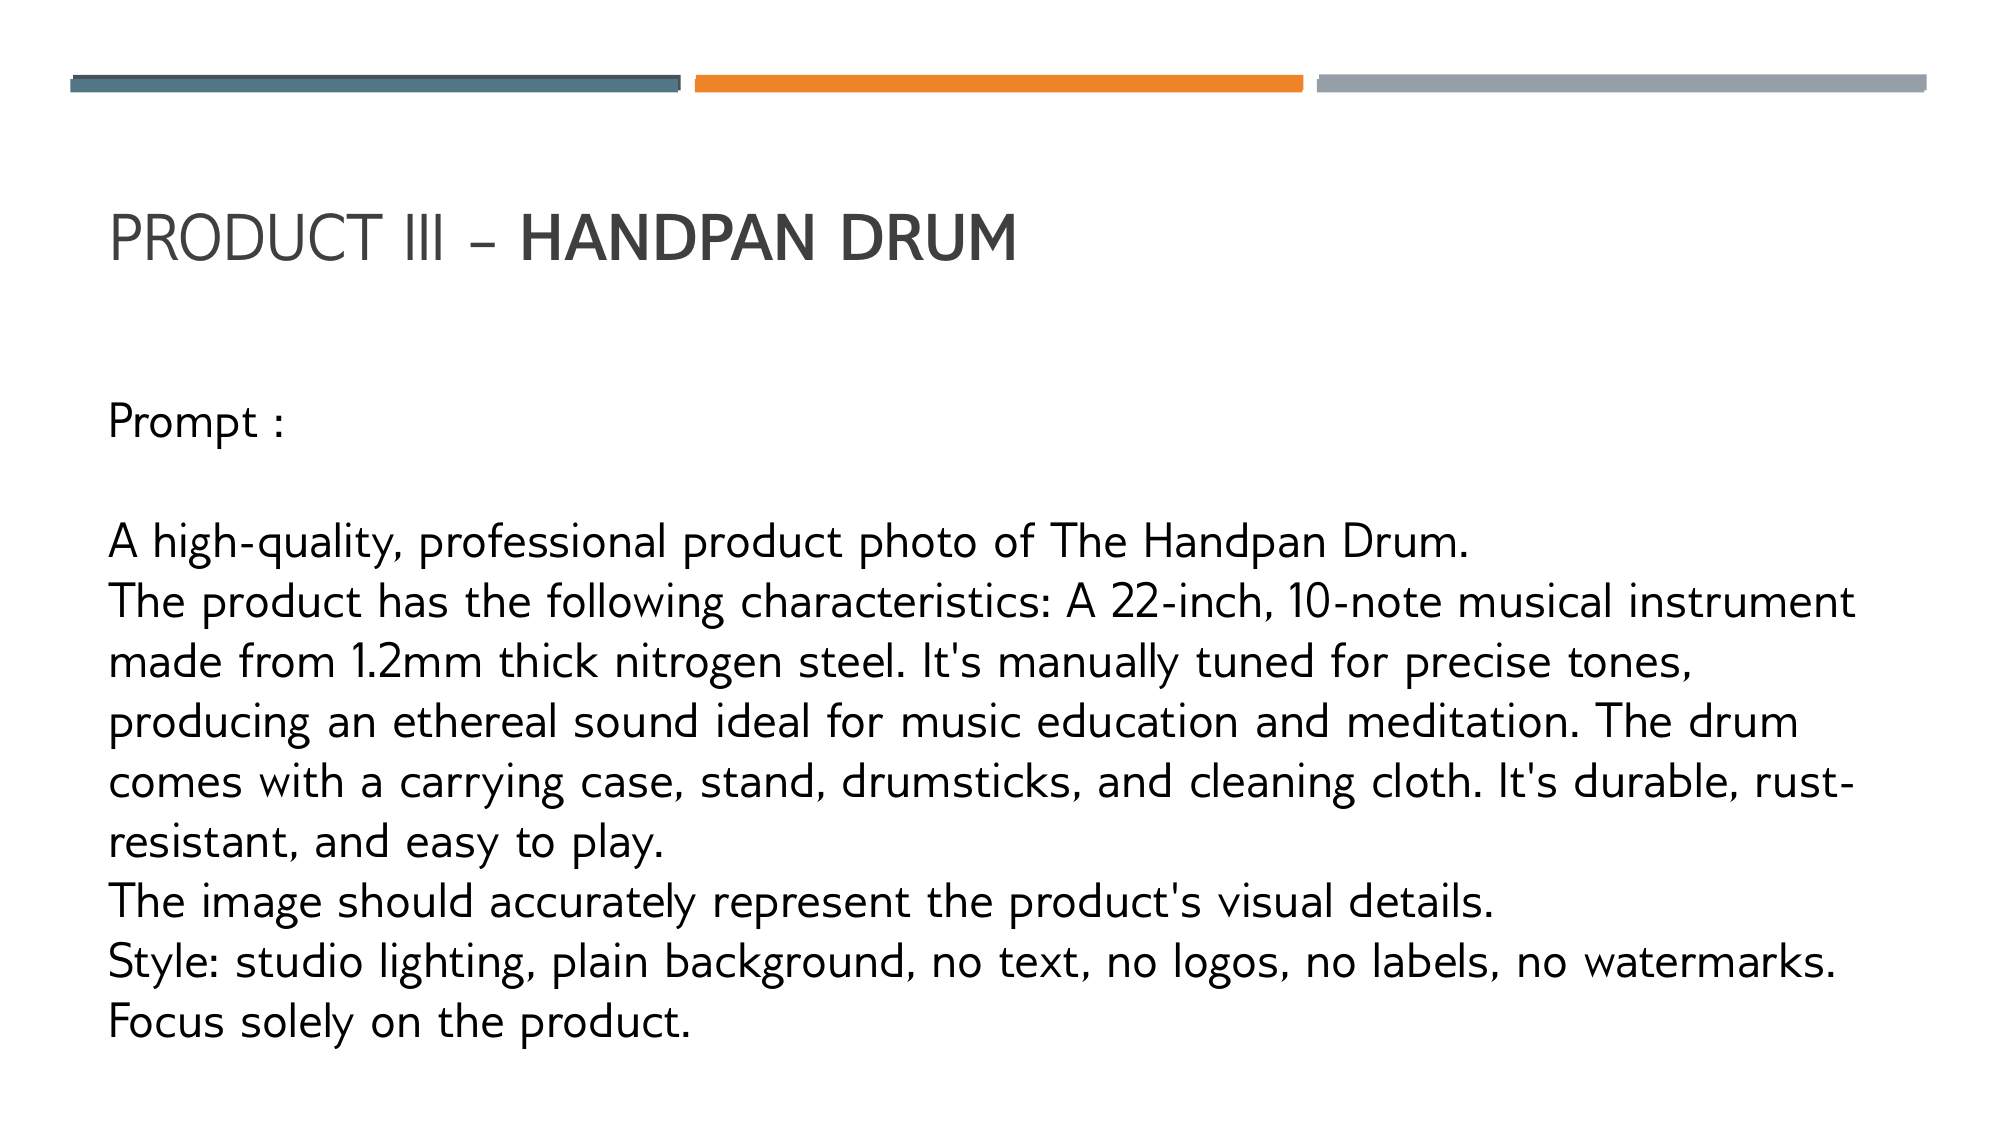

# PRODUCT III – HANDPAN DRUM

Prompt :

A high-quality, professional product photo of The Handpan Drum.
The product has the following characteristics: A 22-inch, 10-note musical instrument made from 1.2mm thick nitrogen steel. It's manually tuned for precise tones, producing an ethereal sound ideal for music education and meditation. The drum comes with a carrying case, stand, drumsticks, and cleaning cloth. It's durable, rust-resistant, and easy to play.
The image should accurately represent the product's visual details.
Style: studio lighting, plain background, no text, no logos, no labels, no watermarks. Focus solely on the product.